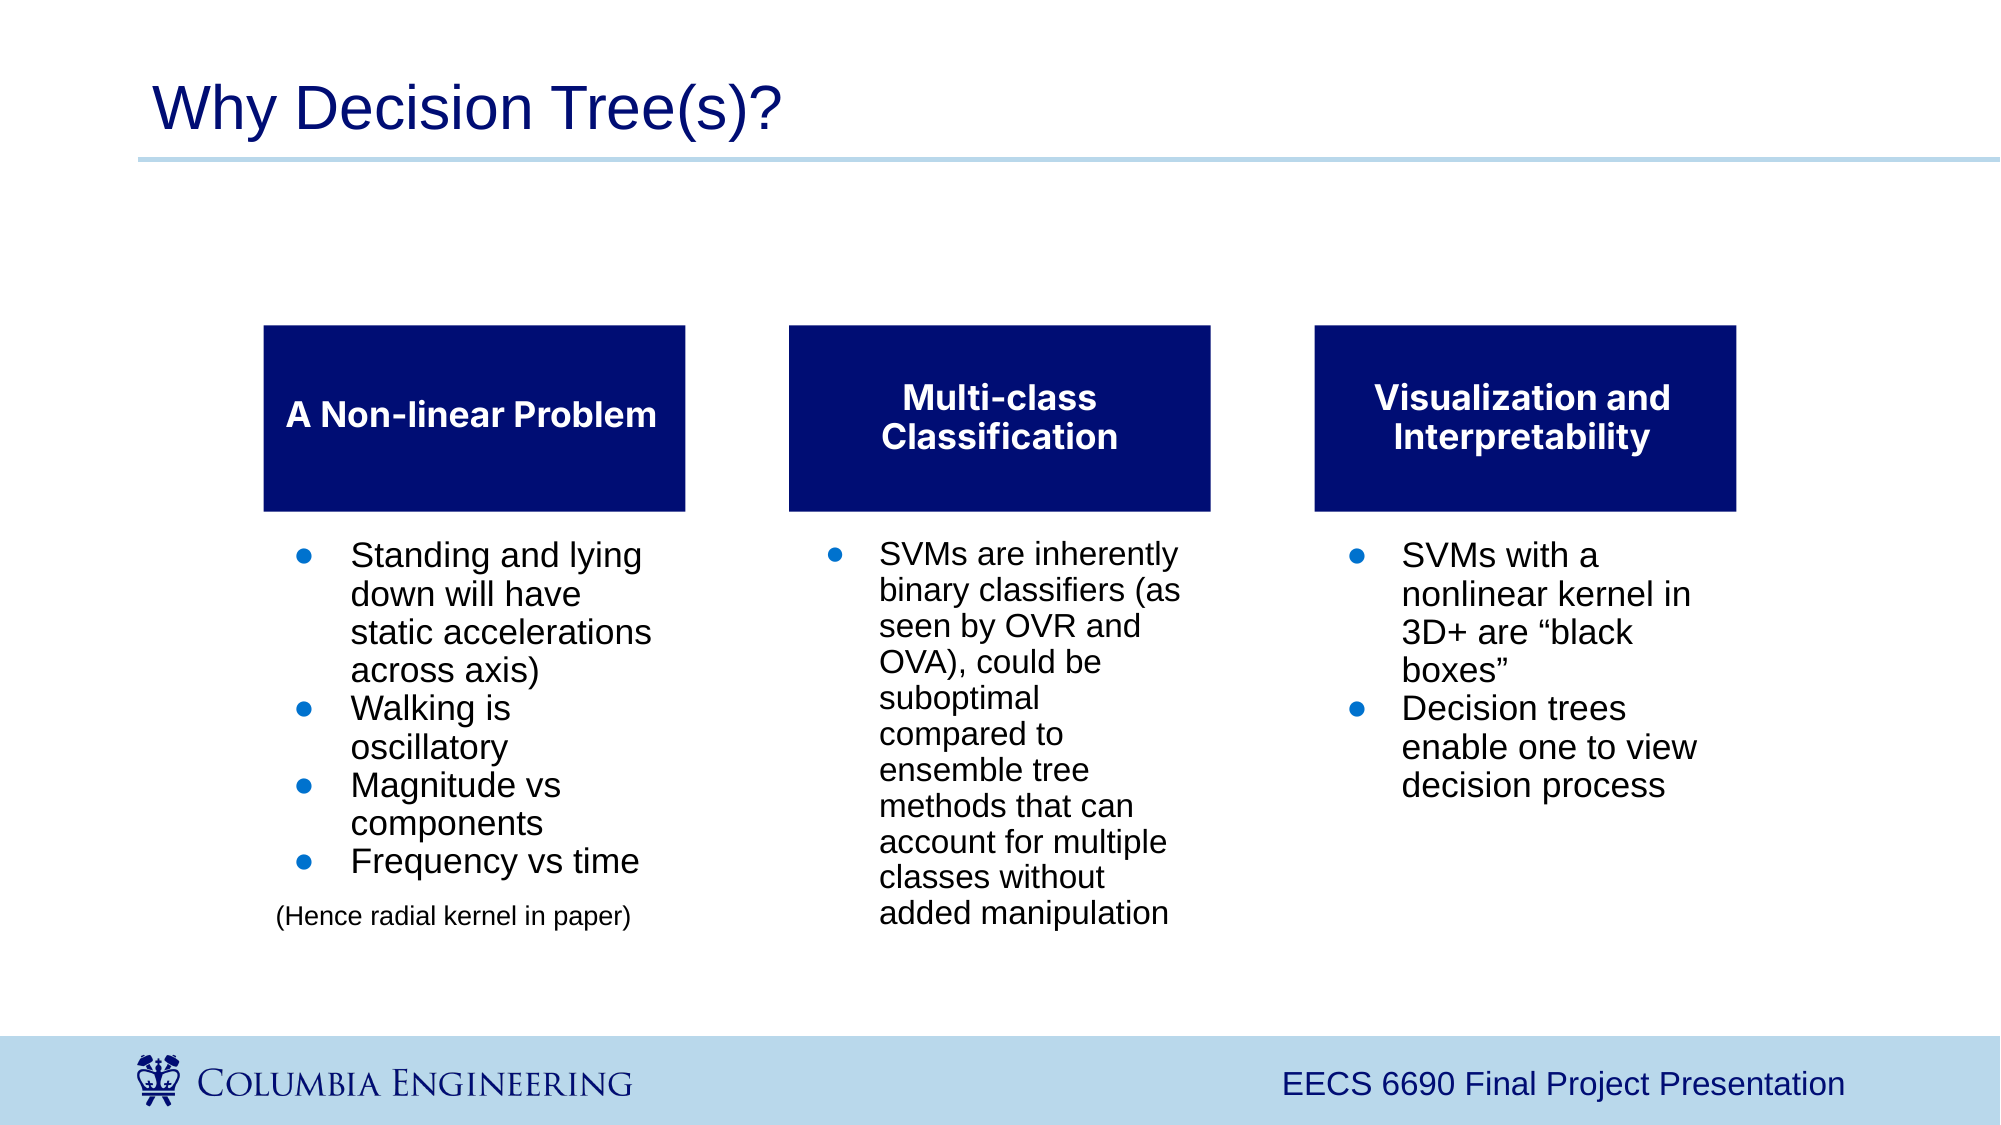

# Why Decision Tree(s)?
A Non-linear Problem
Multi-class Classification
Visualization and Interpretability
Standing and lying down will have static accelerations across axis)
Walking is oscillatory
Magnitude vs components
Frequency vs time
(Hence radial kernel in paper)
SVMs are inherently binary classifiers (as seen by OVR and OVA), could be suboptimal compared to ensemble tree methods that can account for multiple classes without added manipulation

SVMs with a nonlinear kernel in 3D+ are “black boxes”
Decision trees enable one to view decision process
EECS 6690 Final Project Presentation